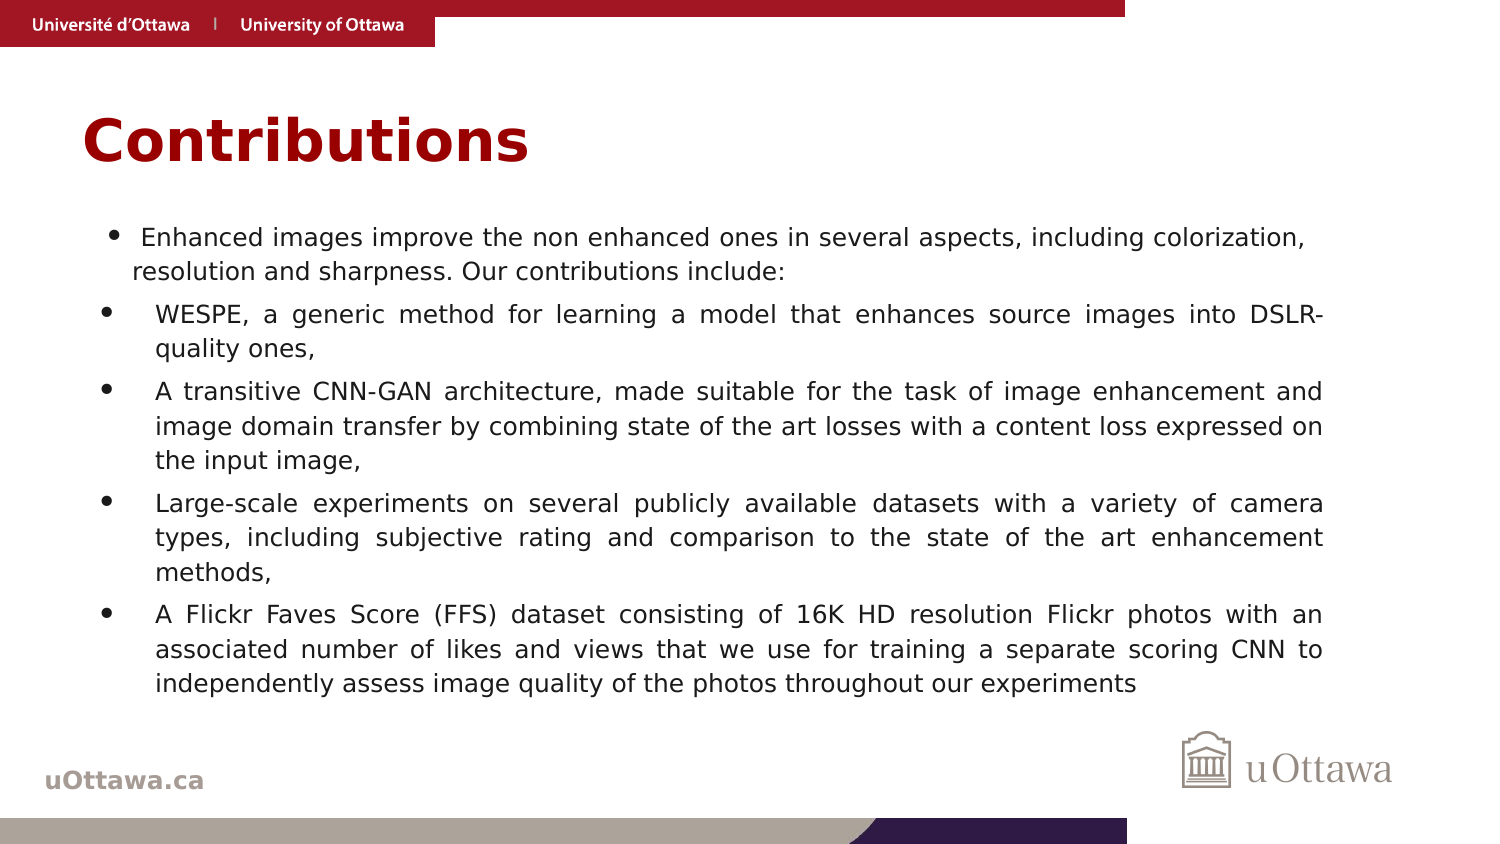

# Contributions
 Enhanced images improve the non enhanced ones in several aspects, including colorization,   resolution and sharpness. Our contributions include:
WESPE, a generic method for learning a model that enhances source images into DSLR-quality ones,
A transitive CNN-GAN architecture, made suitable for the task of image enhancement and image domain transfer by combining state of the art losses with a content loss expressed on the input image,
Large-scale experiments on several publicly available datasets with a variety of camera types, including subjective rating and comparison to the state of the art enhancement methods,
A Flickr Faves Score (FFS) dataset consisting of 16K HD resolution Flickr photos with an associated number of likes and views that we use for training a separate scoring CNN to independently assess image quality of the photos throughout our experiments